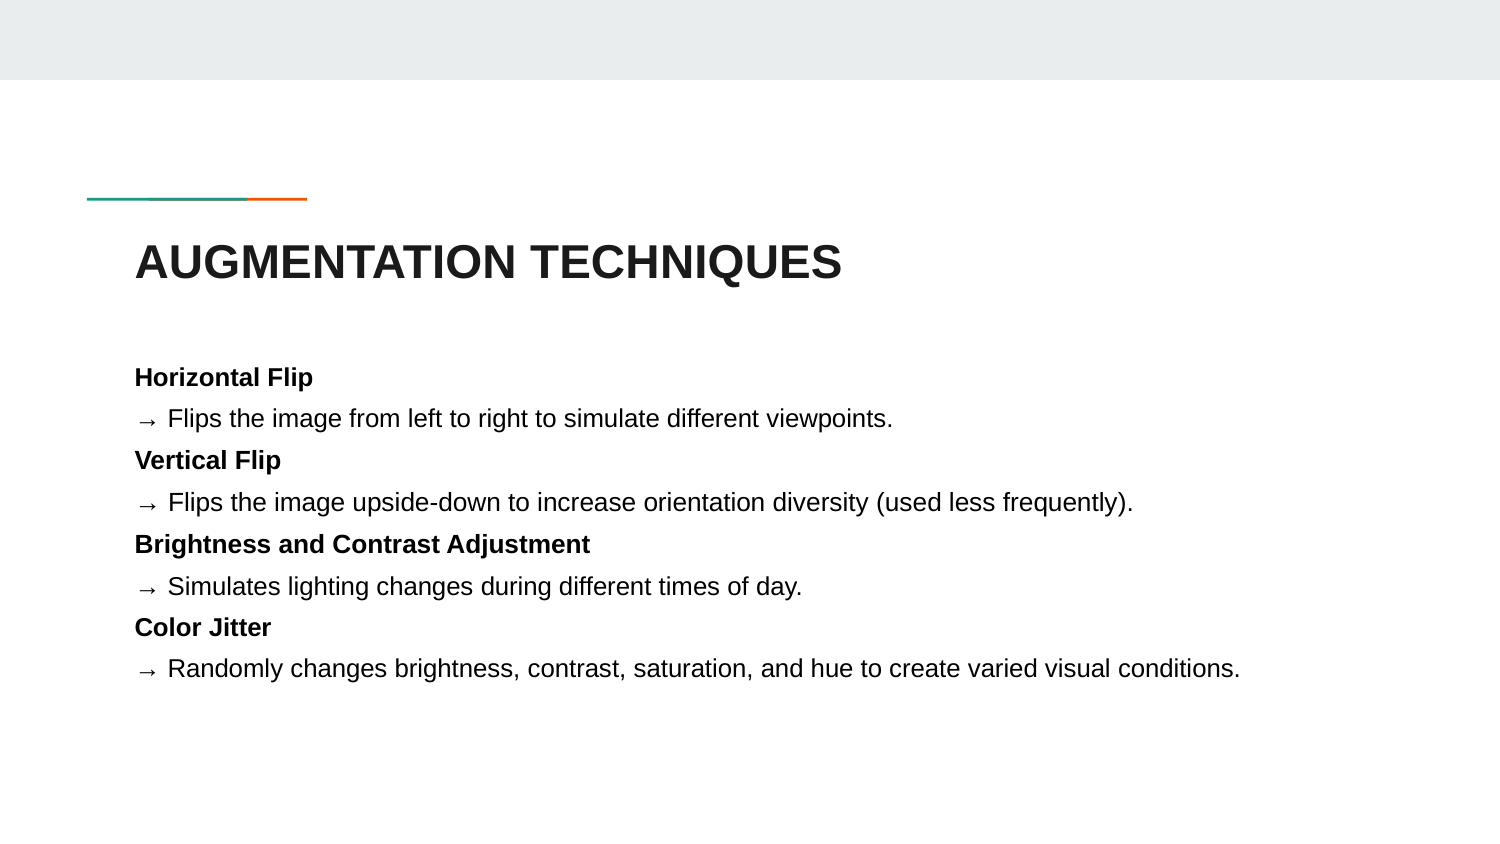

# AUGMENTATION TECHNIQUES
Horizontal Flip
→ Flips the image from left to right to simulate different viewpoints.
Vertical Flip
→ Flips the image upside-down to increase orientation diversity (used less frequently).
Brightness and Contrast Adjustment
→ Simulates lighting changes during different times of day.
Color Jitter
→ Randomly changes brightness, contrast, saturation, and hue to create varied visual conditions.